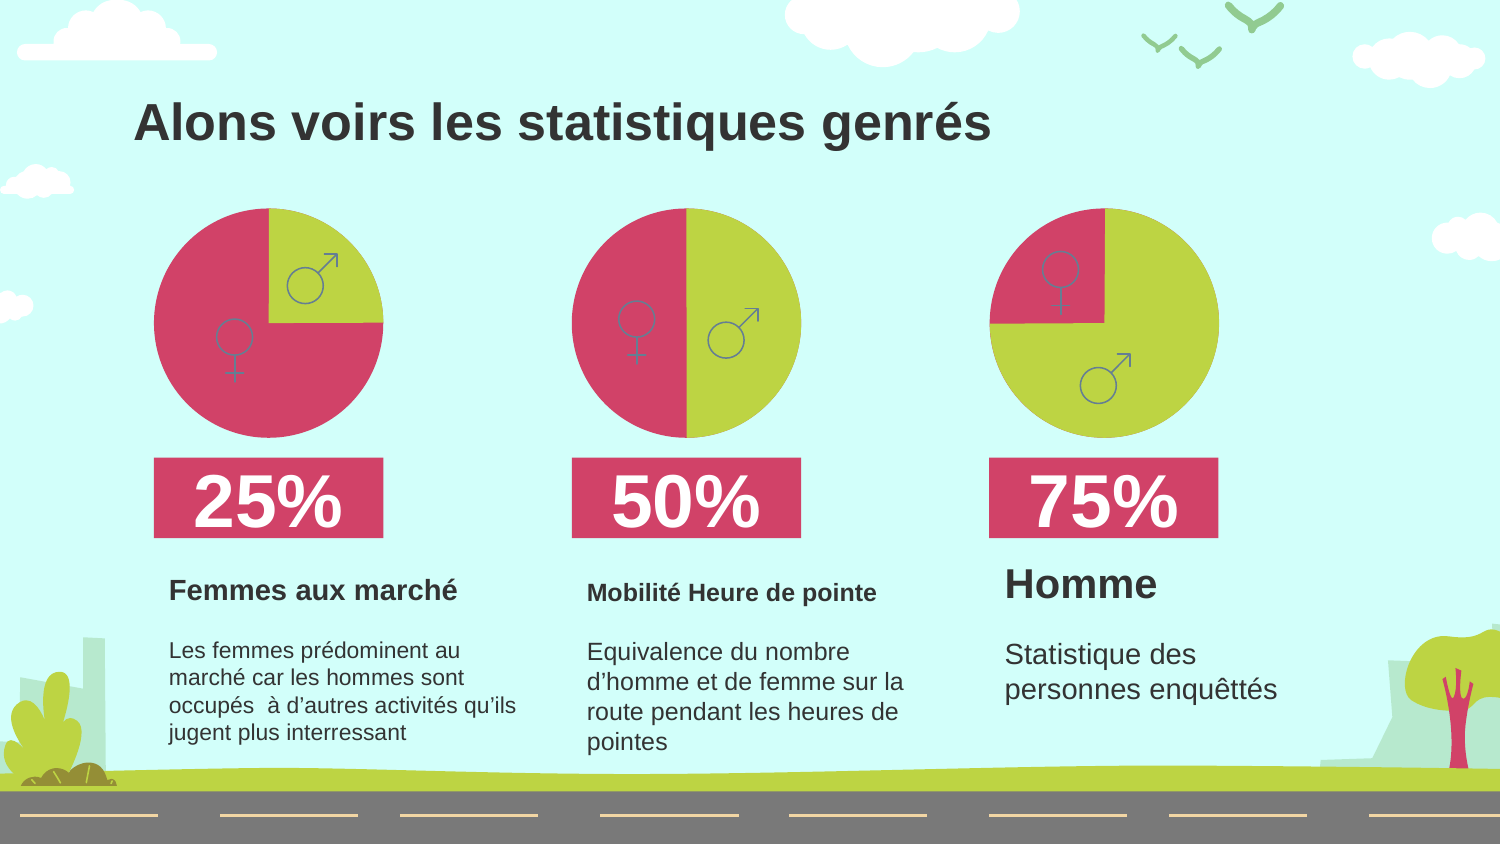

Alons voirs les statistiques genrés

# 25%
50%
75%
Femmes aux marché
Mobilité Heure de pointe
Homme
Les femmes prédominent au marché car les hommes sont occupés  à d’autres activités qu’ils jugent plus interressant
Equivalence du nombre d’homme et de femme sur la route pendant les heures de pointes
Statistique des personnes enquêttés